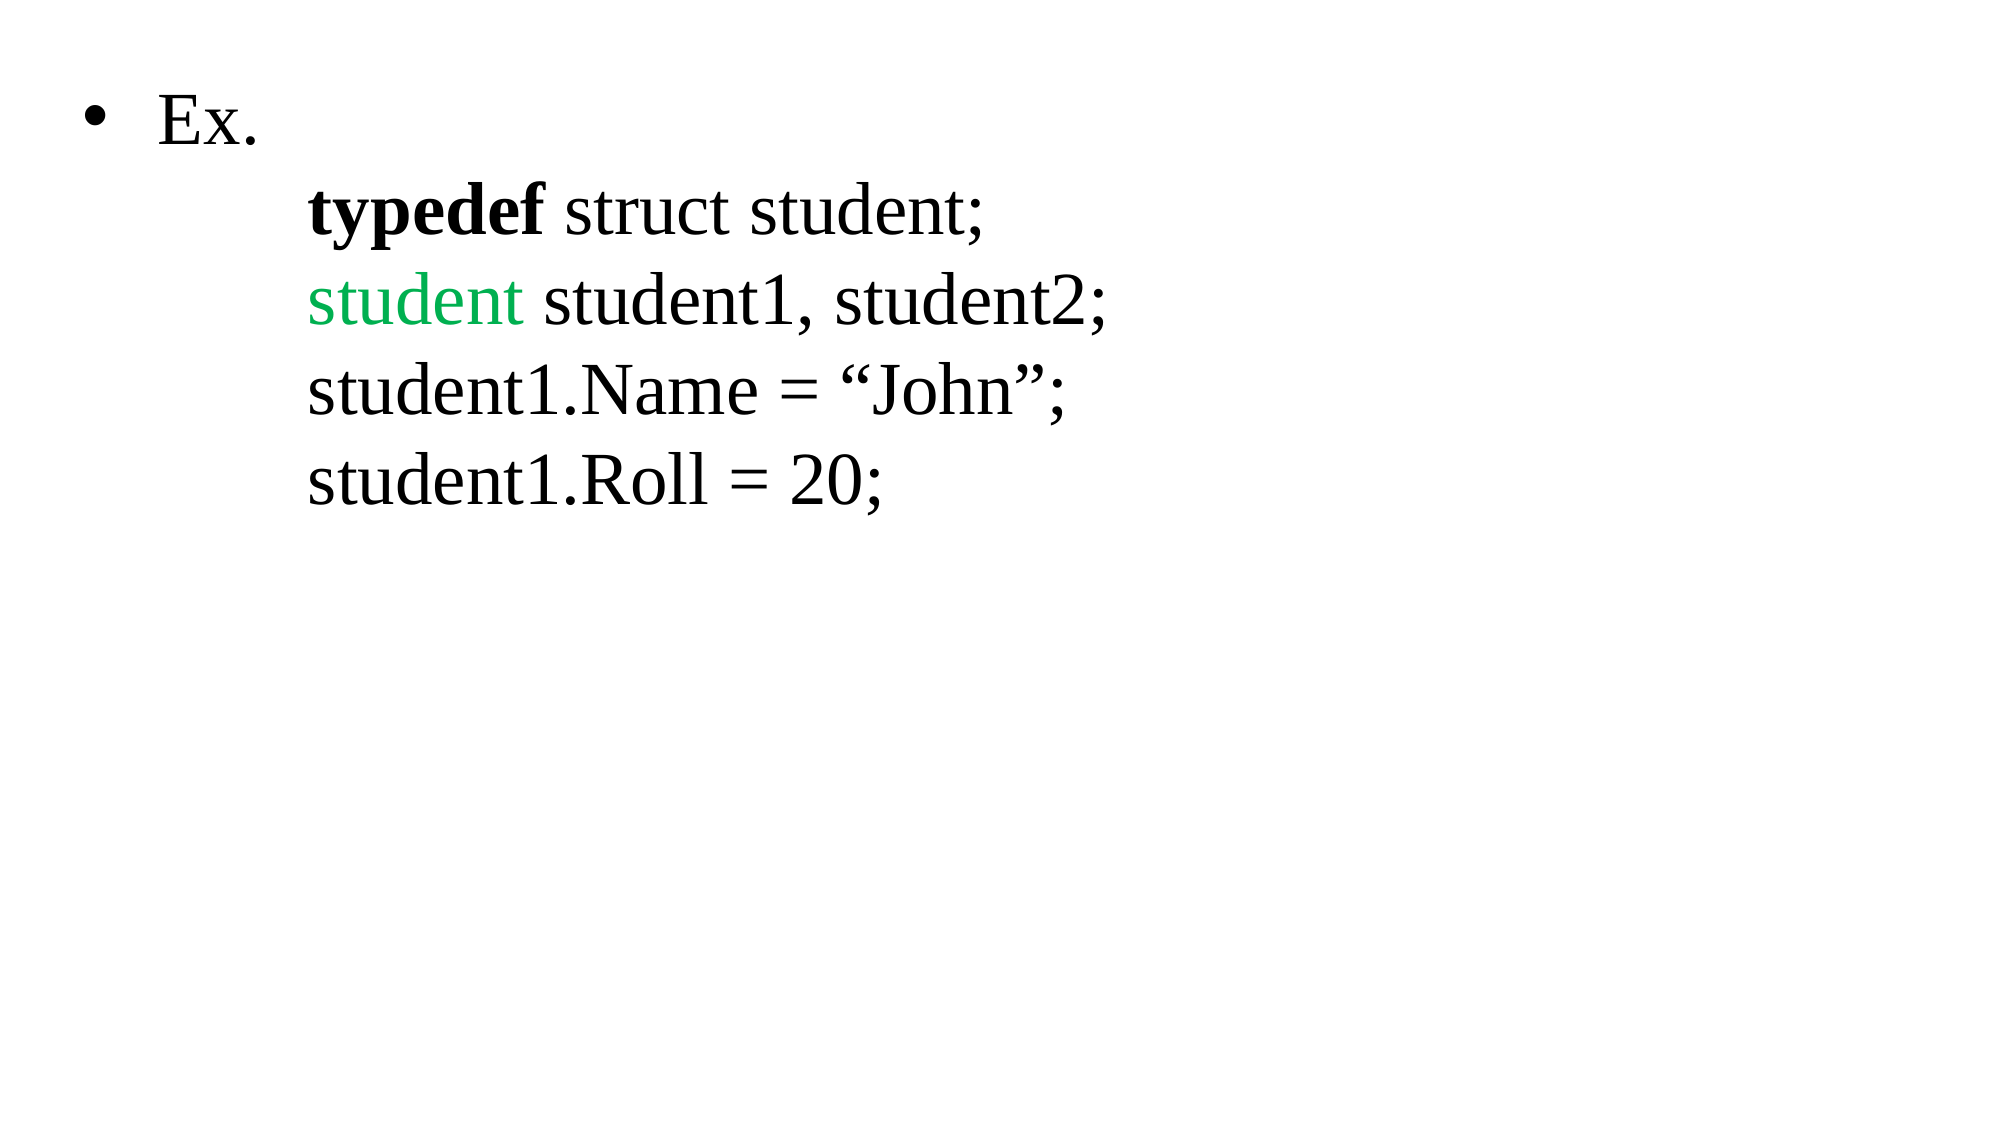

Ex.
typedef struct student;
student student1, student2;
student1.Name = “John”;
student1.Roll = 20;